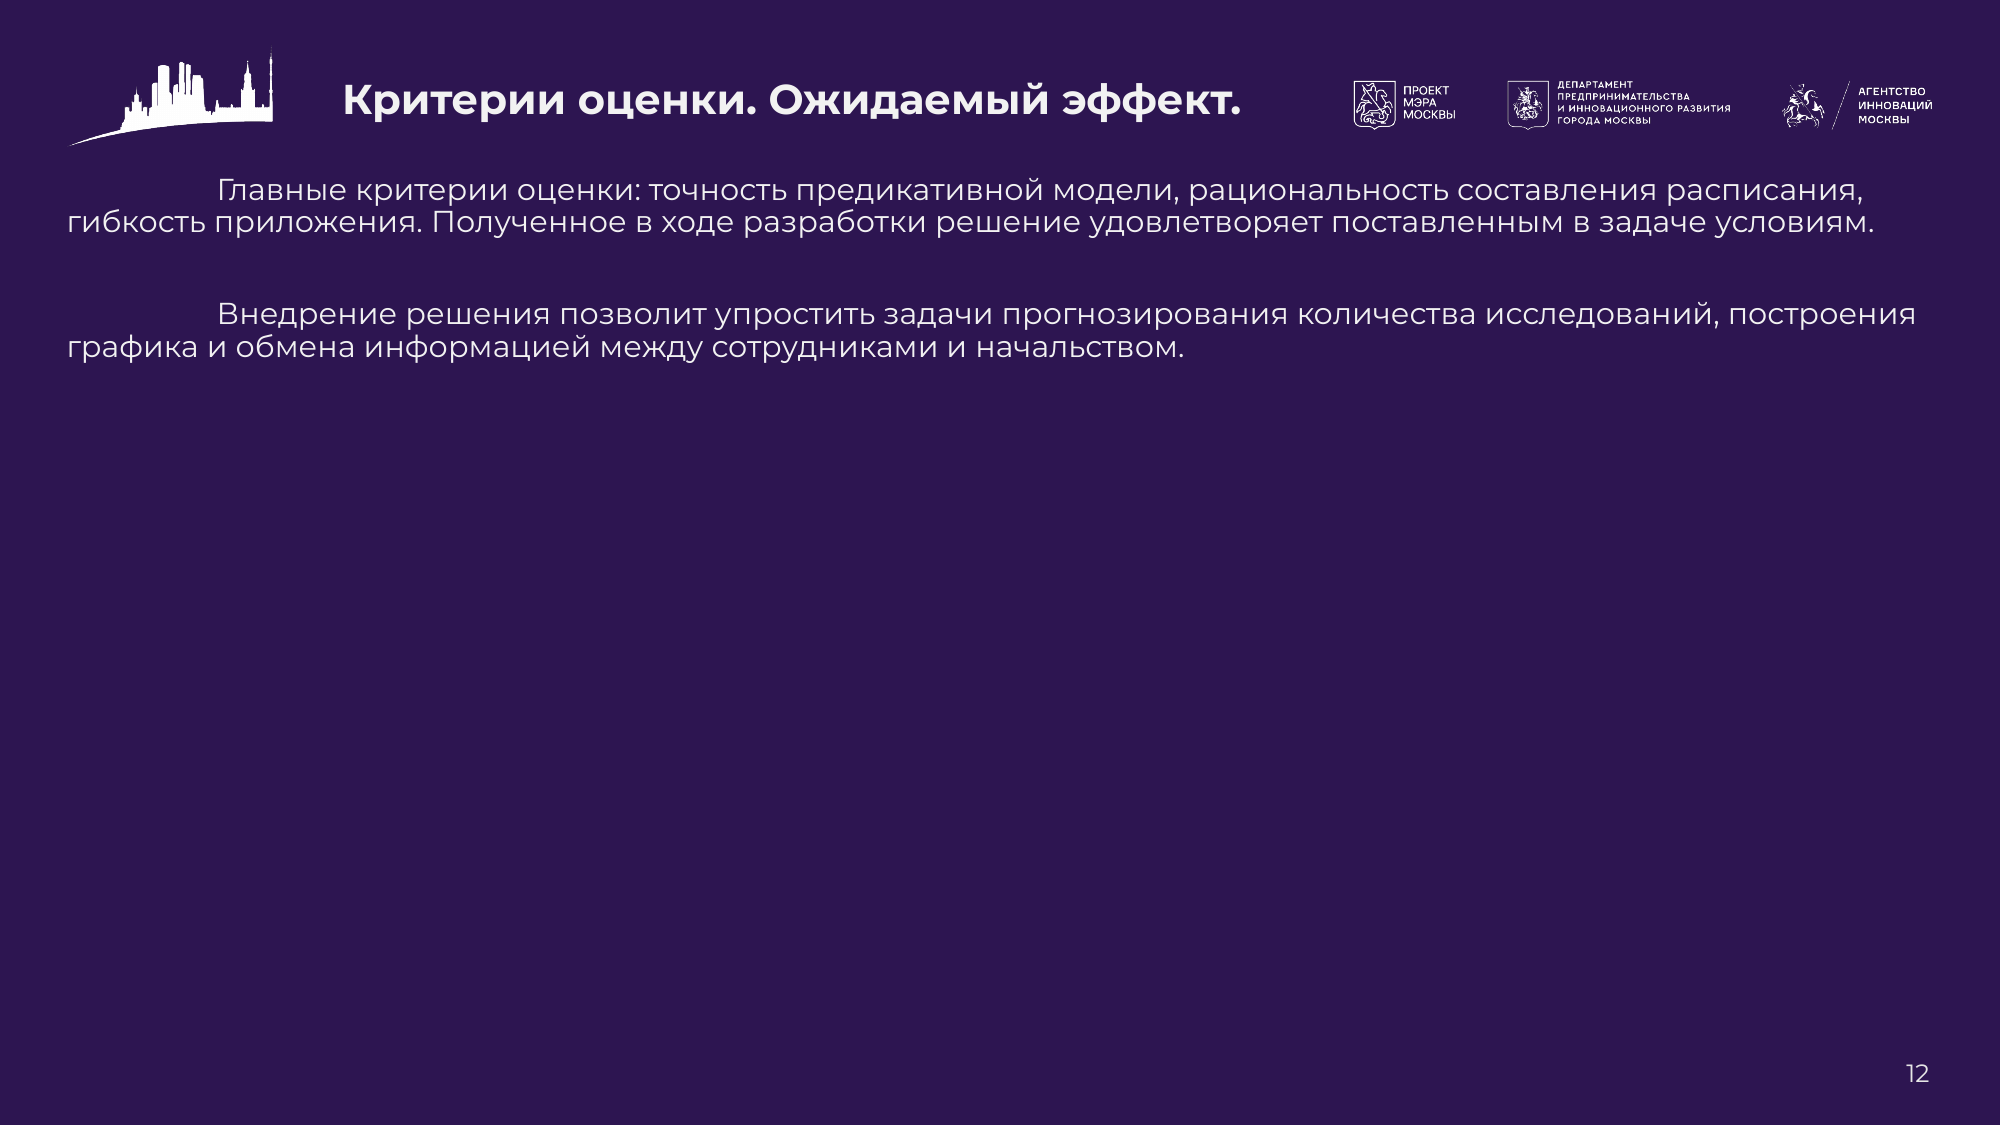

# Критерии оценки. Ожидаемый эффект.
	Главные критерии оценки: точность предикативной модели, рациональность составления расписания, гибкость приложения. Полученное в ходе разработки решение удовлетворяет поставленным в задаче условиям.

	Внедрение решения позволит упростить задачи прогнозирования количества исследований, построения графика и обмена информацией между сотрудниками и начальством.
12